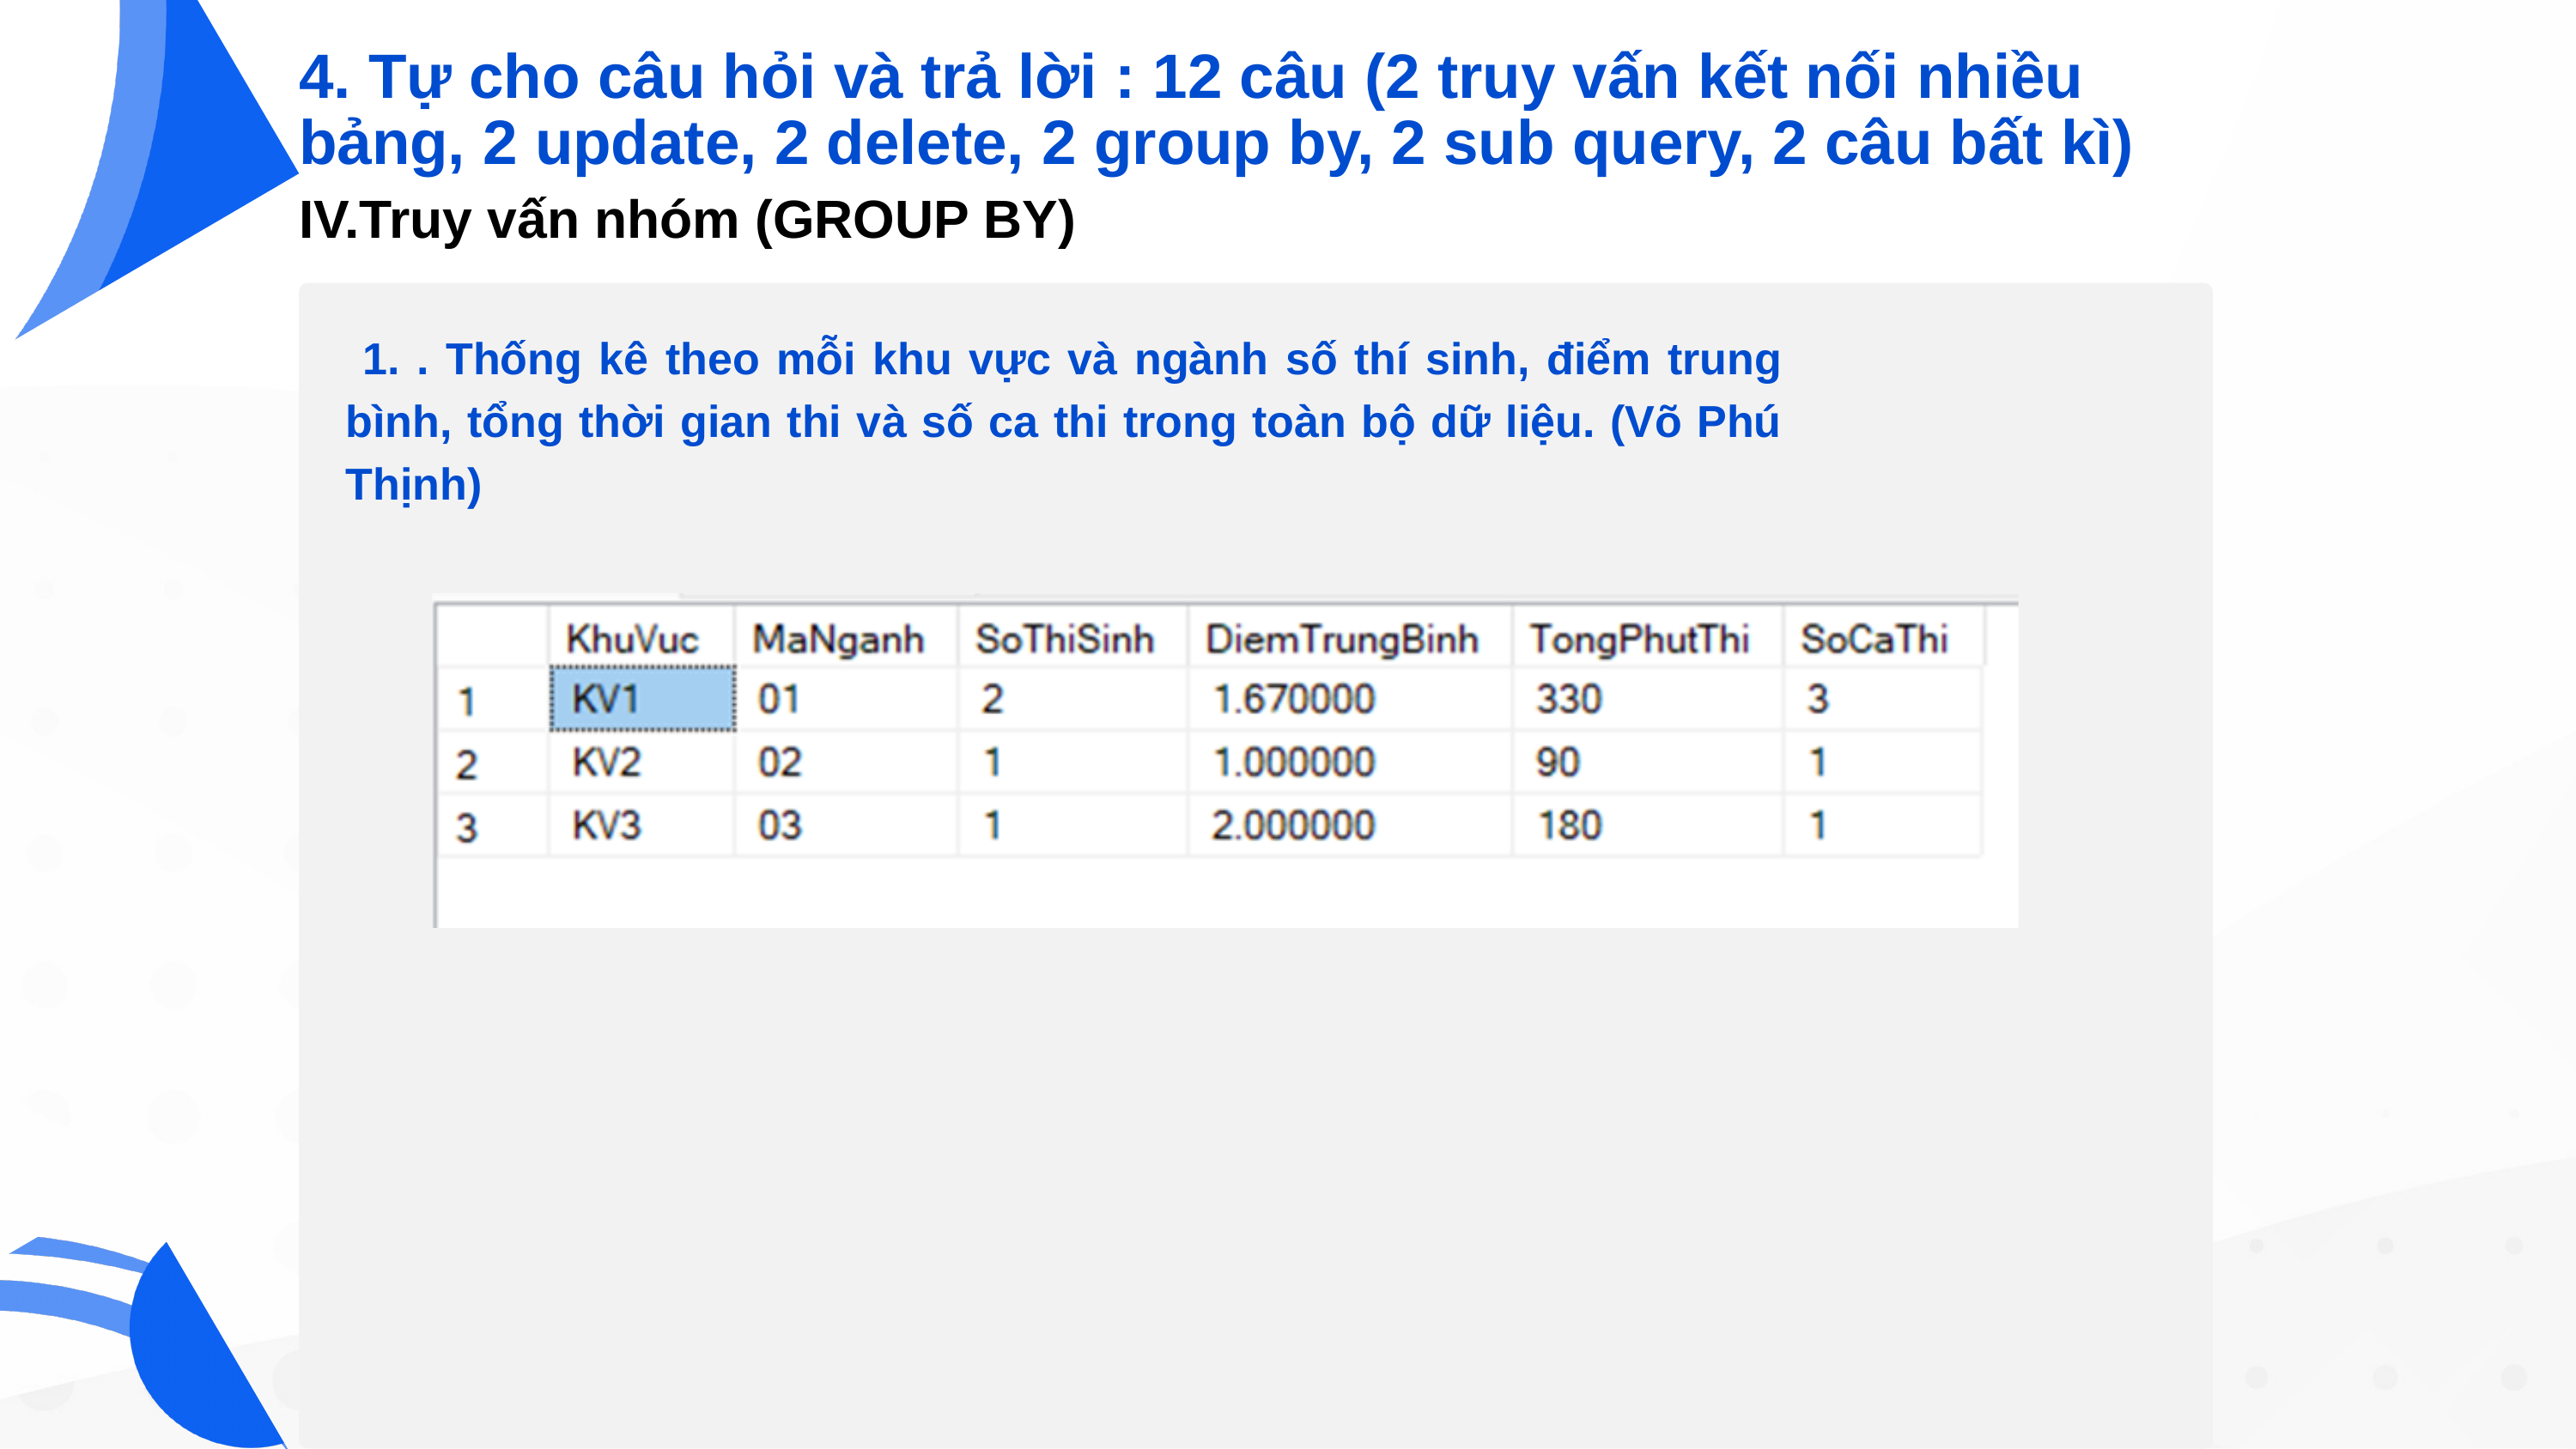

4. Tự cho câu hỏi và trả lời : 12 câu (2 truy vấn kết nối nhiều bảng, 2 update, 2 delete, 2 group by, 2 sub query, 2 câu bất kì)
IV.Truy vấn nhóm (GROUP BY)

 1. . Thống kê theo mỗi khu vực và ngành số thí sinh, điểm trung bình, tổng thời gian thi và số ca thi trong toàn bộ dữ liệu. (Võ Phú Thịnh)